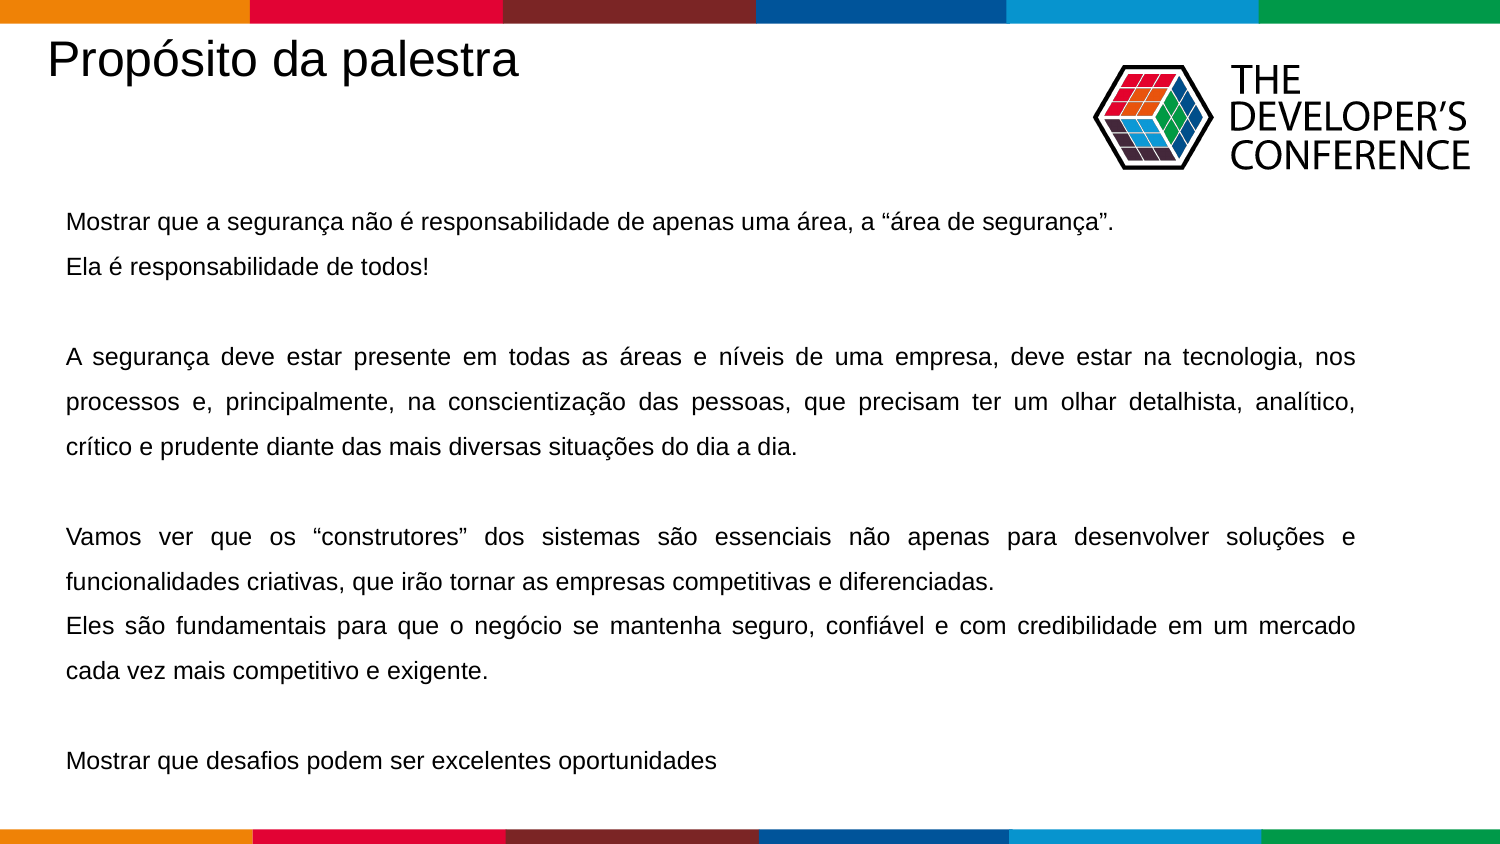

Propósito da palestra
Mostrar que a segurança não é responsabilidade de apenas uma área, a “área de segurança”.
Ela é responsabilidade de todos!

A segurança deve estar presente em todas as áreas e níveis de uma empresa, deve estar na tecnologia, nos processos e, principalmente, na conscientização das pessoas, que precisam ter um olhar detalhista, analítico, crítico e prudente diante das mais diversas situações do dia a dia.

Vamos ver que os “construtores” dos sistemas são essenciais não apenas para desenvolver soluções e funcionalidades criativas, que irão tornar as empresas competitivas e diferenciadas.
Eles são fundamentais para que o negócio se mantenha seguro, confiável e com credibilidade em um mercado cada vez mais competitivo e exigente.

Mostrar que desafios podem ser excelentes oportunidades